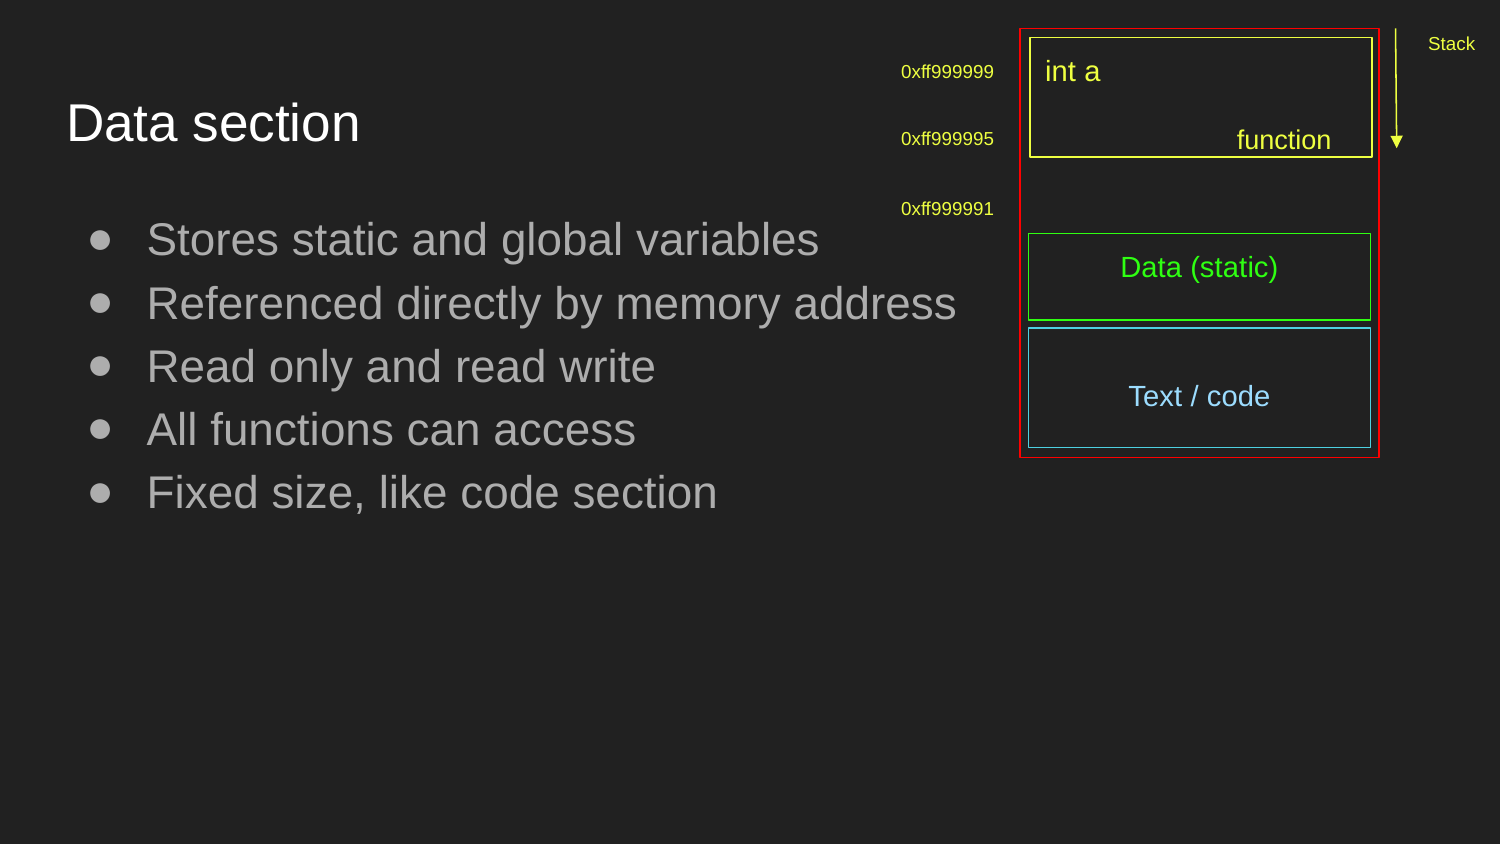

Stack

int a

0xff999999
# Data section
function
0xff999995
0xff999991
Stores static and global variables
Referenced directly by memory address
Read only and read write
All functions can access
Fixed size, like code section

Data (static)

Text / code